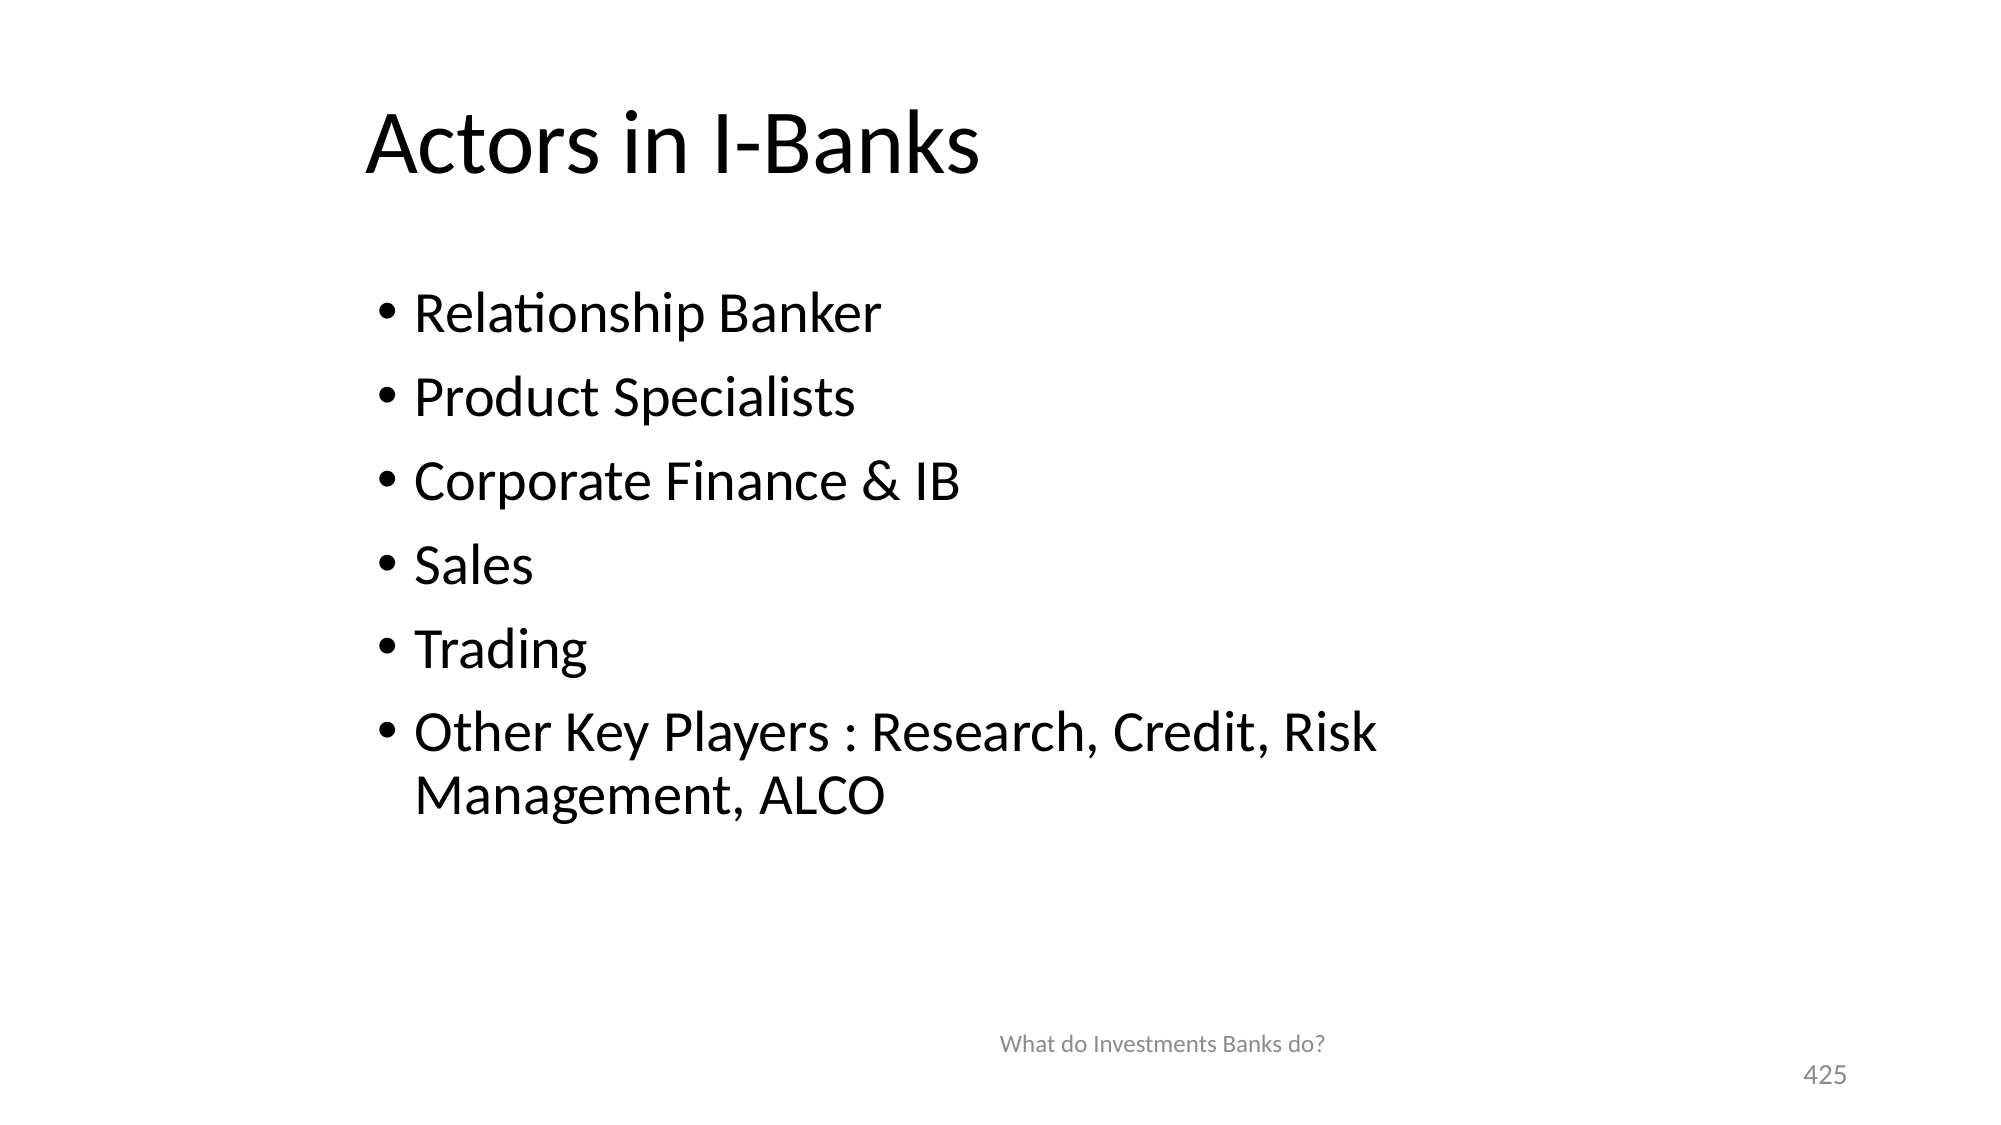

# Actors in I-Banks
Relationship Banker
Product Specialists
Corporate Finance & IB
Sales
Trading
Other Key Players : Research, Credit, Risk Management, ALCO
What do Investments Banks do?
425